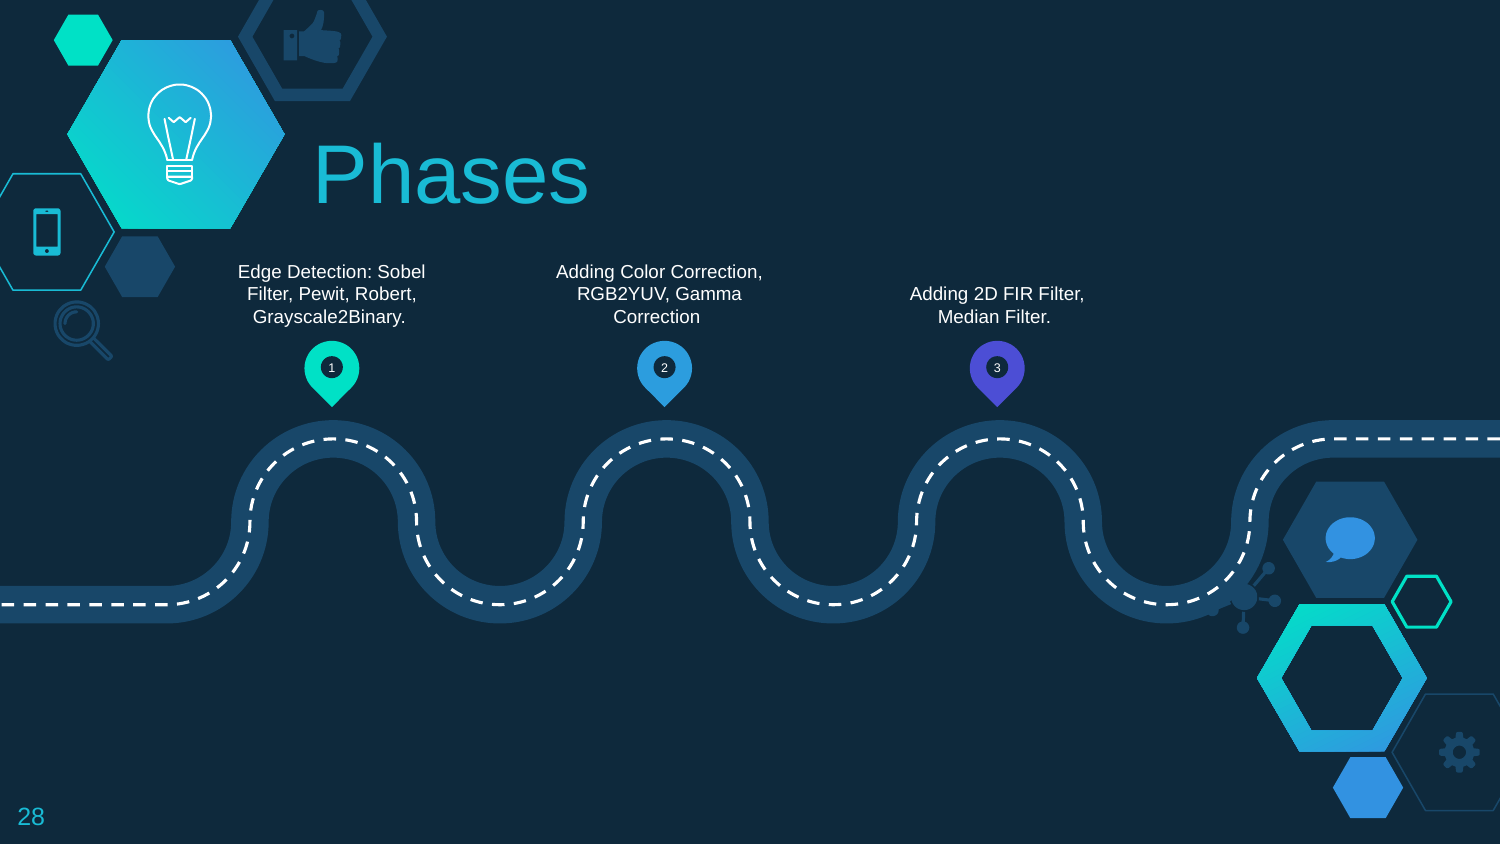

# Phases
Edge Detection: Sobel Filter, Pewit, Robert, Grayscale2Binary.
Adding Color Correction, RGB2YUV, Gamma Correction
Adding 2D FIR Filter, Median Filter.

1

2

3

28